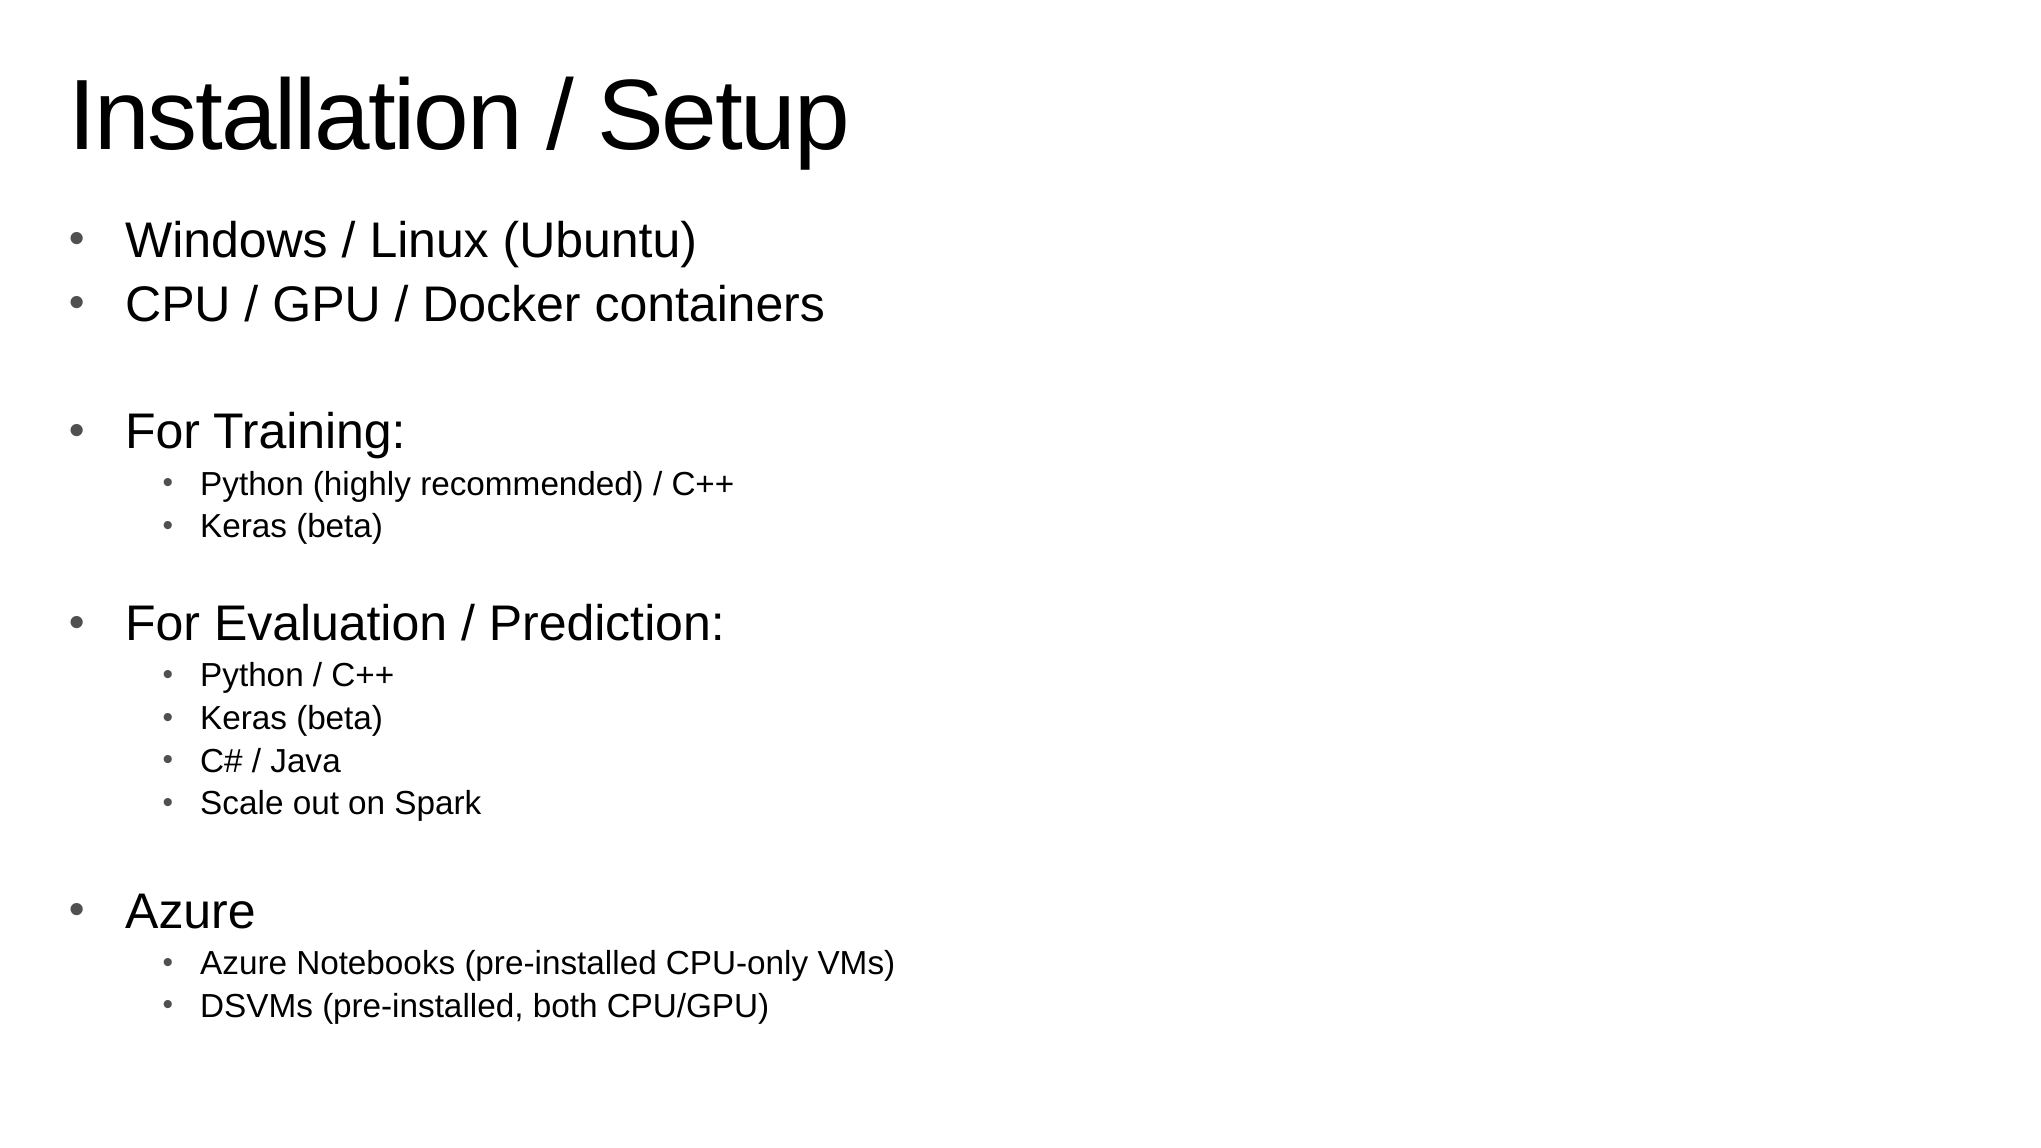

# Installation / Setup
Windows / Linux (Ubuntu)
CPU / GPU / Docker containers

For Training:
Python (highly recommended) / C++
Keras (beta)

For Evaluation / Prediction:
Python / C++
Keras (beta)
C# / Java
Scale out on Spark

Azure
Azure Notebooks (pre-installed CPU-only VMs)
DSVMs (pre-installed, both CPU/GPU)